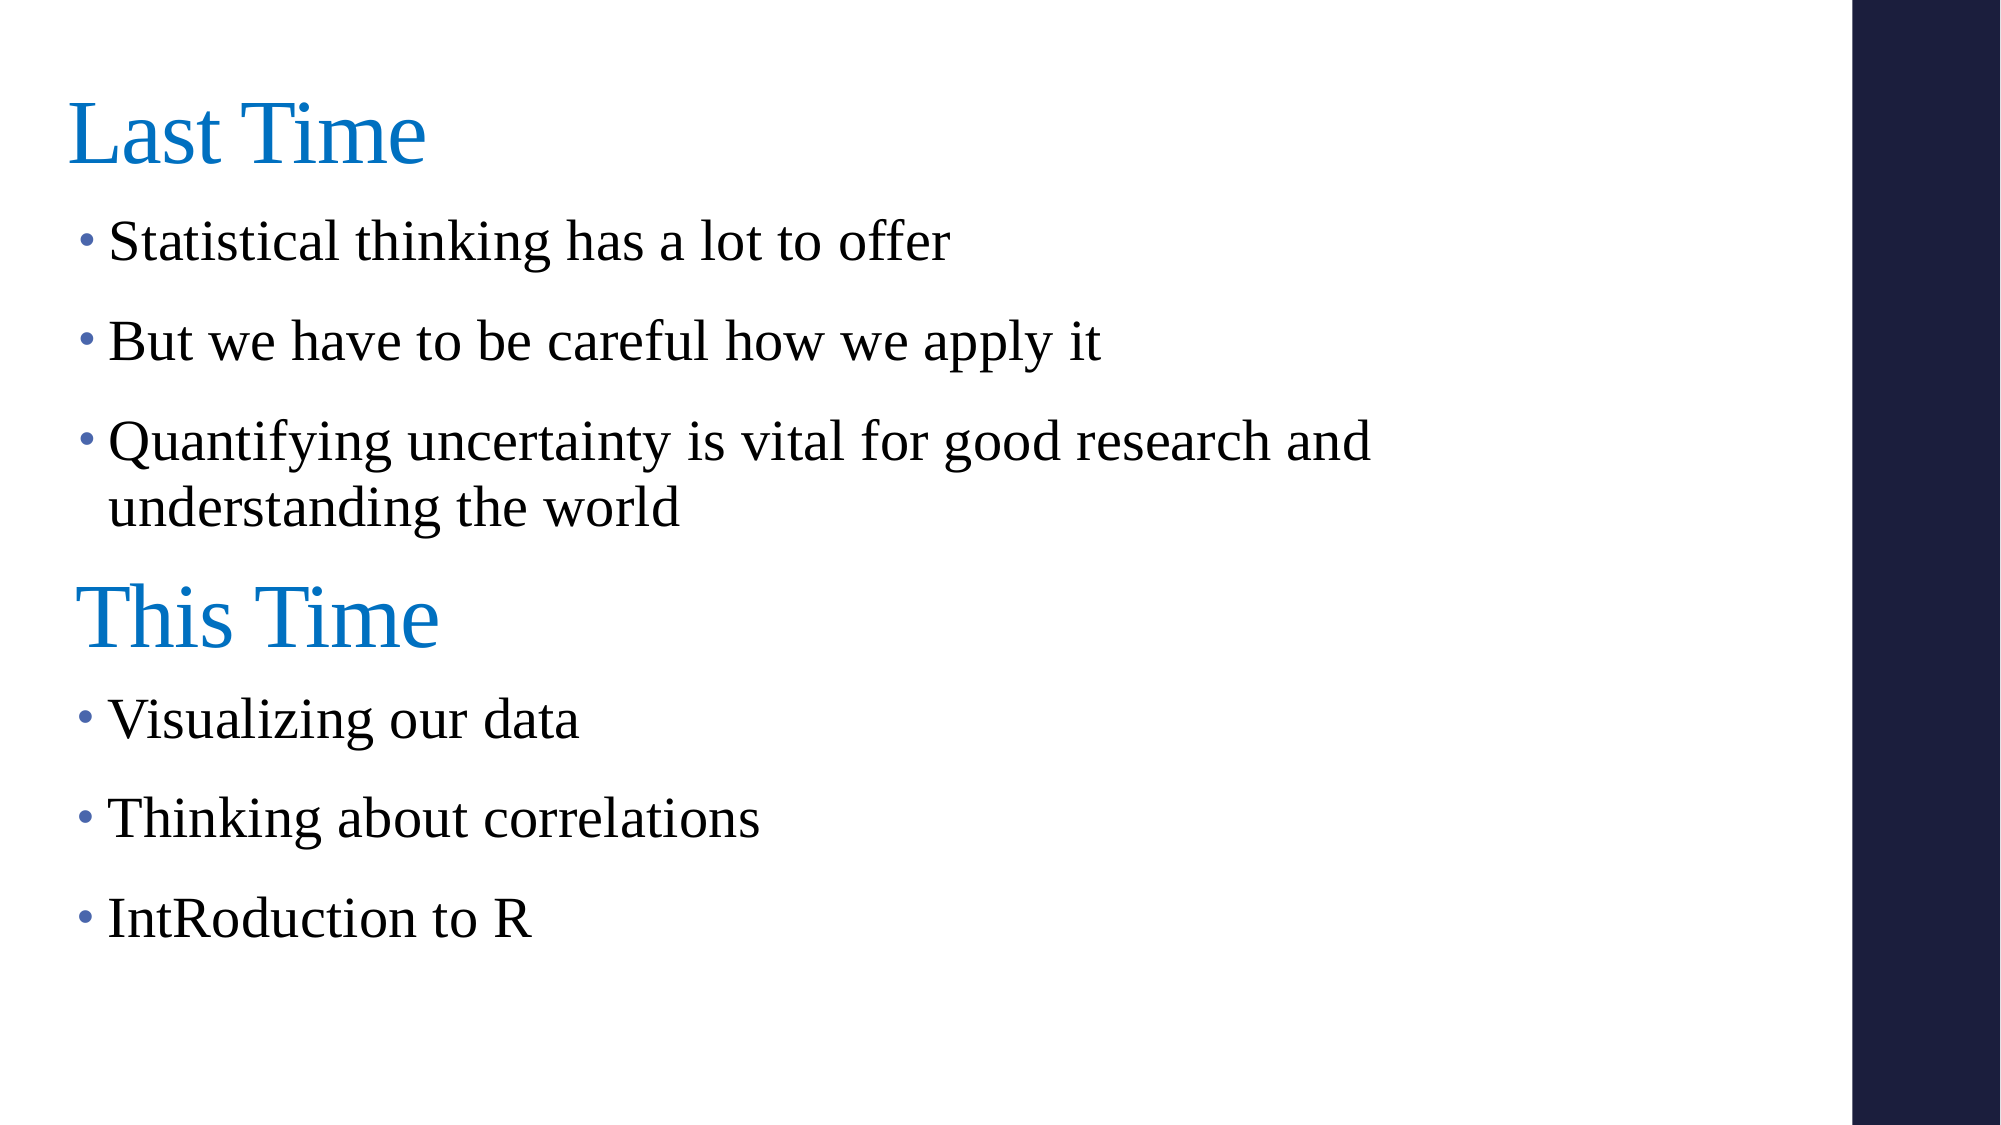

Last Time
Statistical thinking has a lot to offer
But we have to be careful how we apply it
Quantifying uncertainty is vital for good research and understanding the world

This Time
Visualizing our data
Thinking about correlations
IntRoduction to R